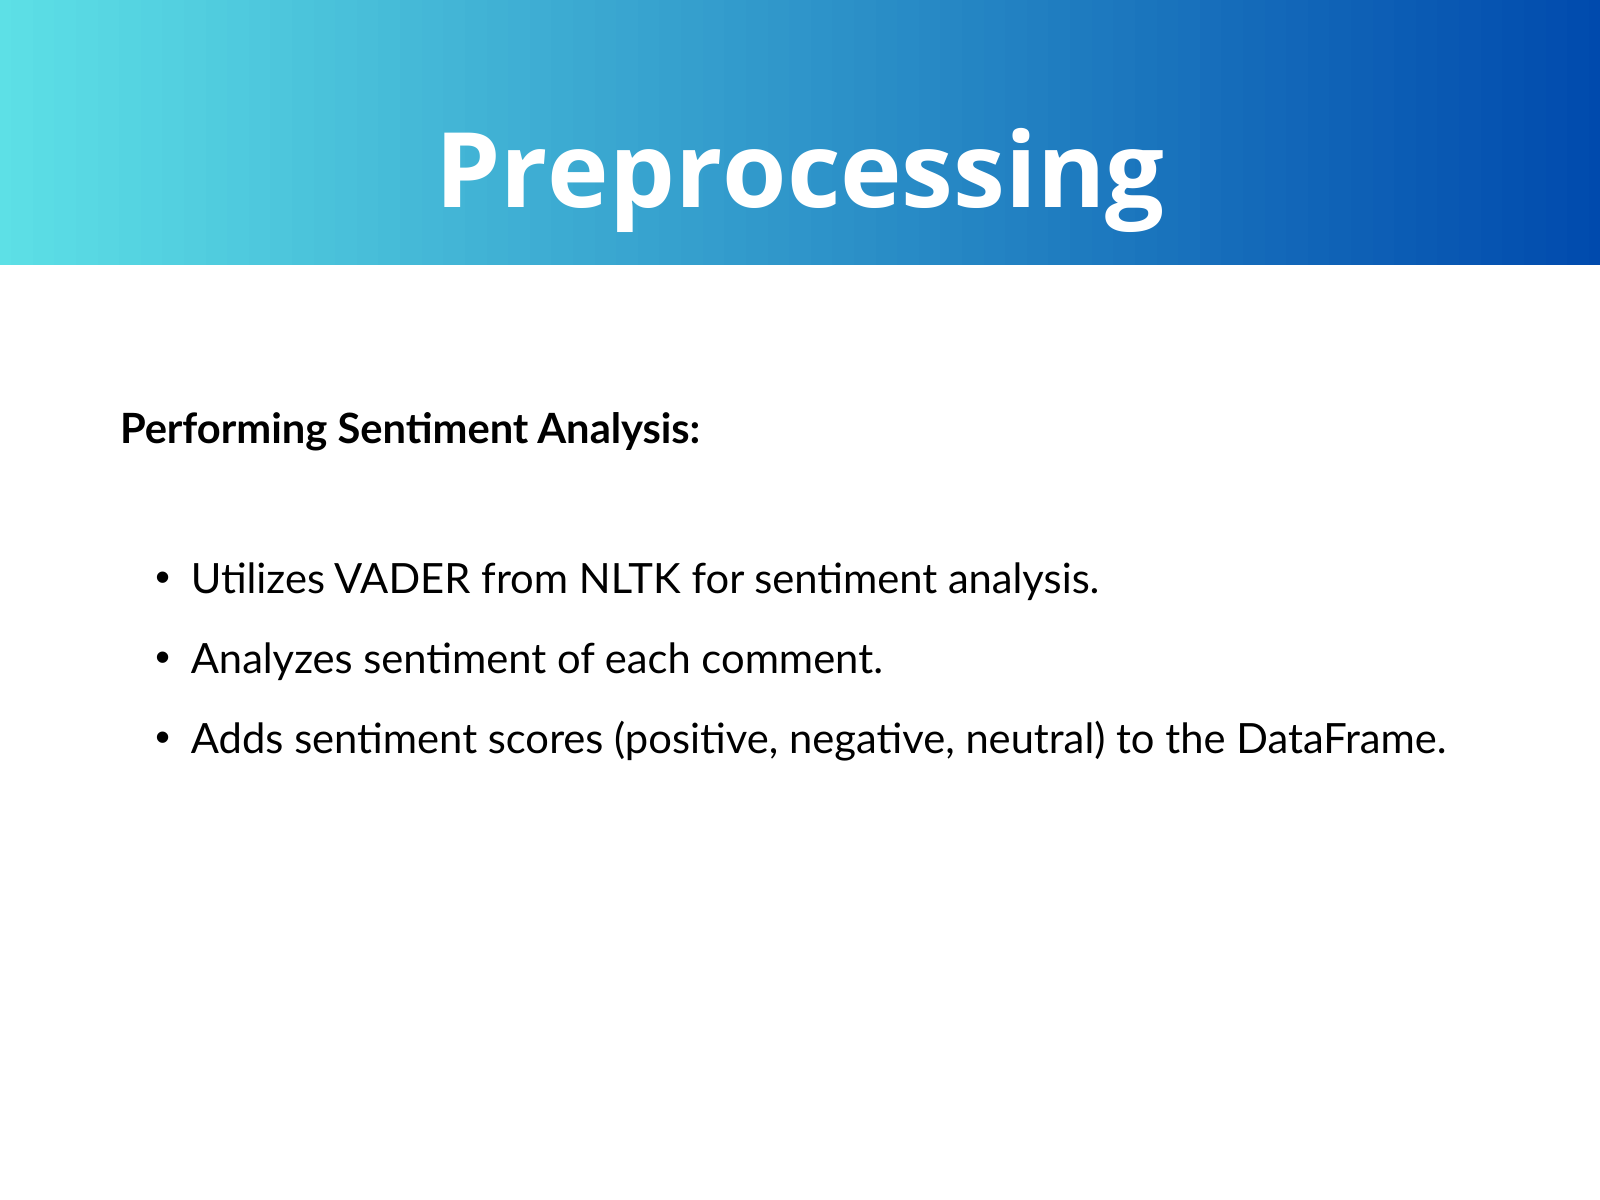

Preprocessing
Dataset
Performing Sentiment Analysis:

Utilizes VADER from NLTK for sentiment analysis.
Analyzes sentiment of each comment.
Adds sentiment scores (positive, negative, neutral) to the DataFrame.